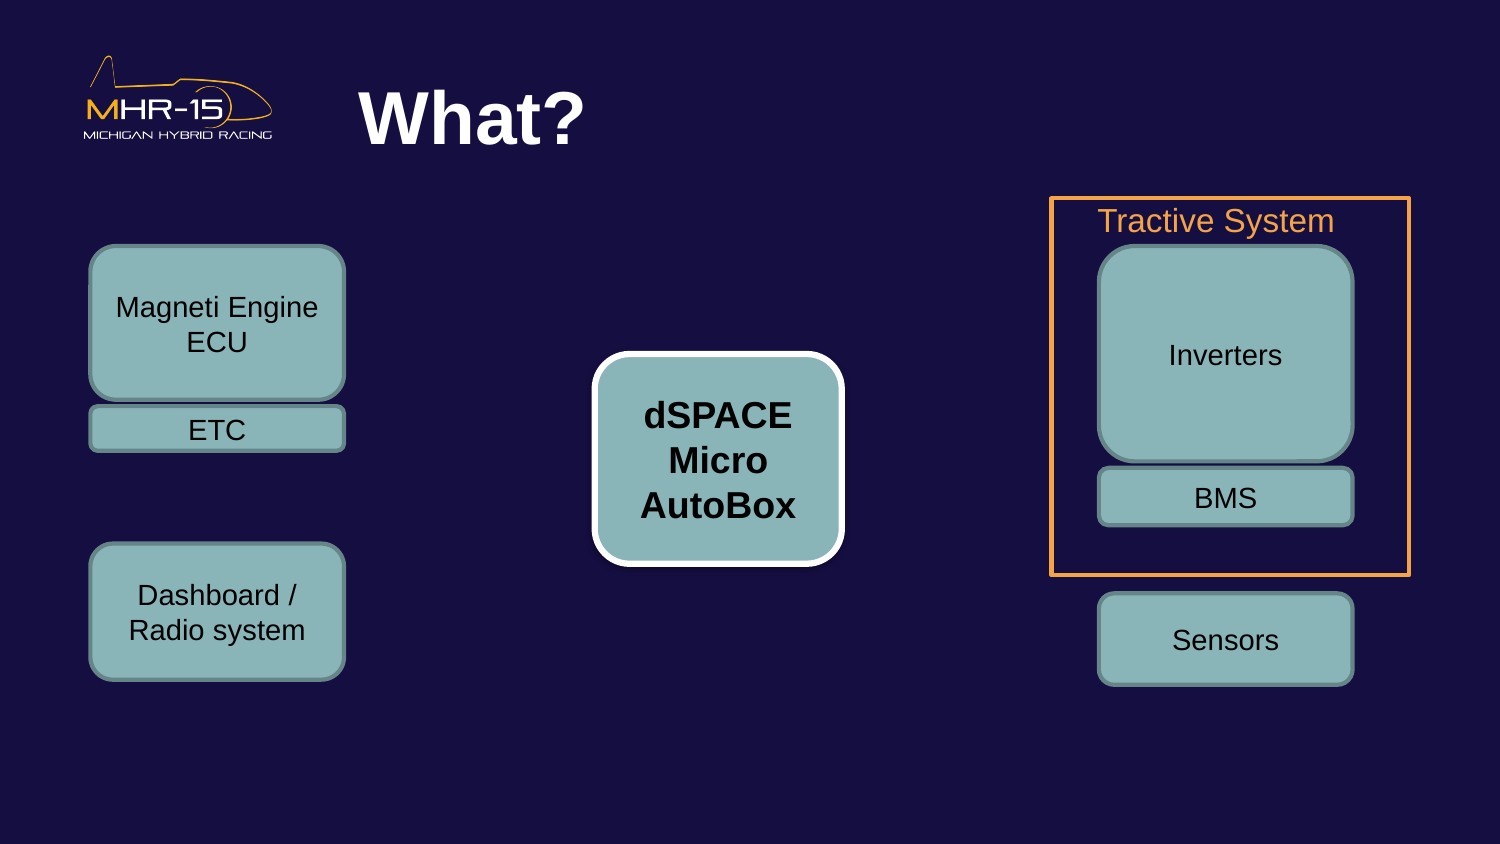

# What?
Tractive System

Magneti Engine ECU
Inverters
dSPACE Micro
AutoBox
ETC
BMS
Dashboard / Radio system
Sensors